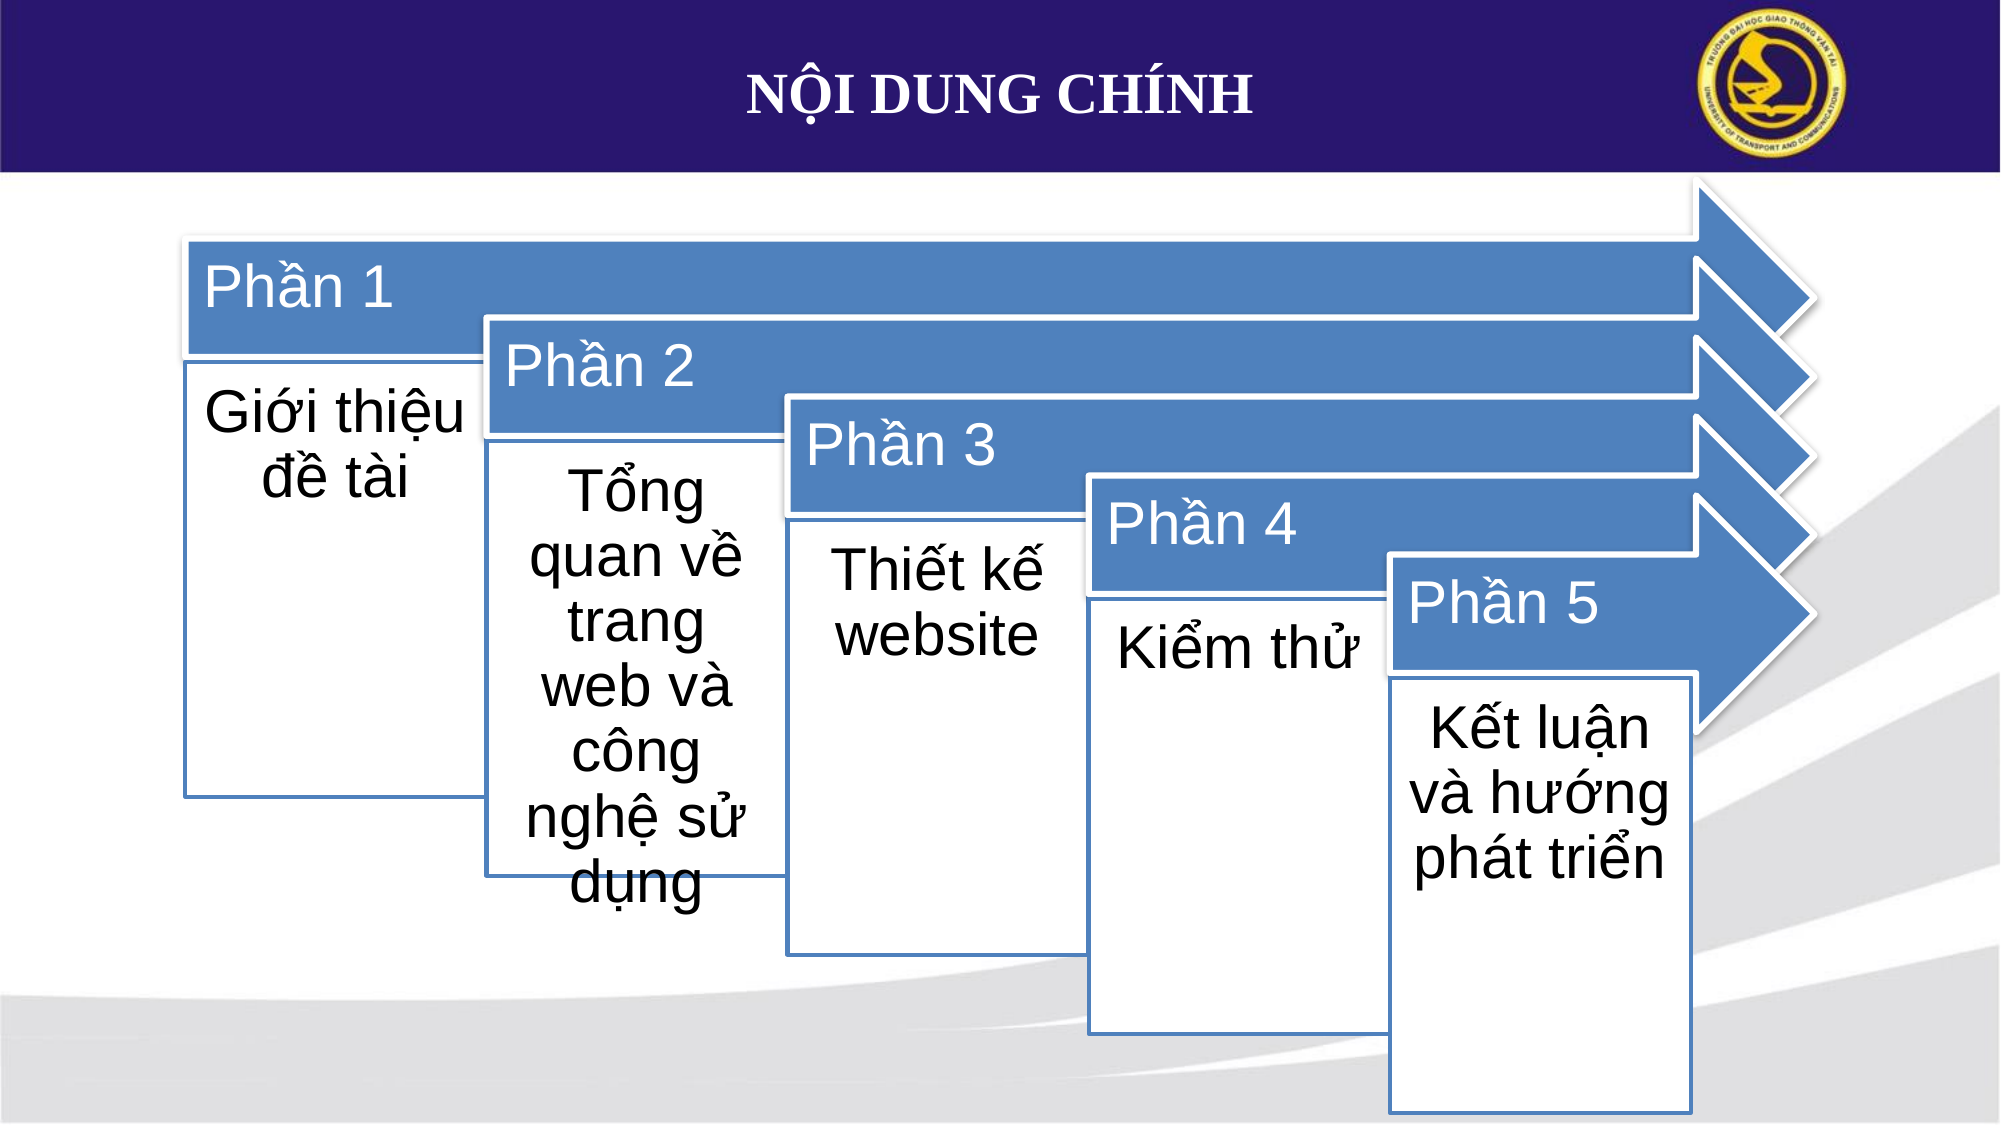

NỘI DUNG CHÍNH
Phần 1
Giới thiệu đề tài
Phần 2
Tổng quan về trang web và công nghệ sử dụng
Phần 3
Thiết kế website
Phần 4
Kiểm thử
Phần 5
Kết luận và hướng phát triển